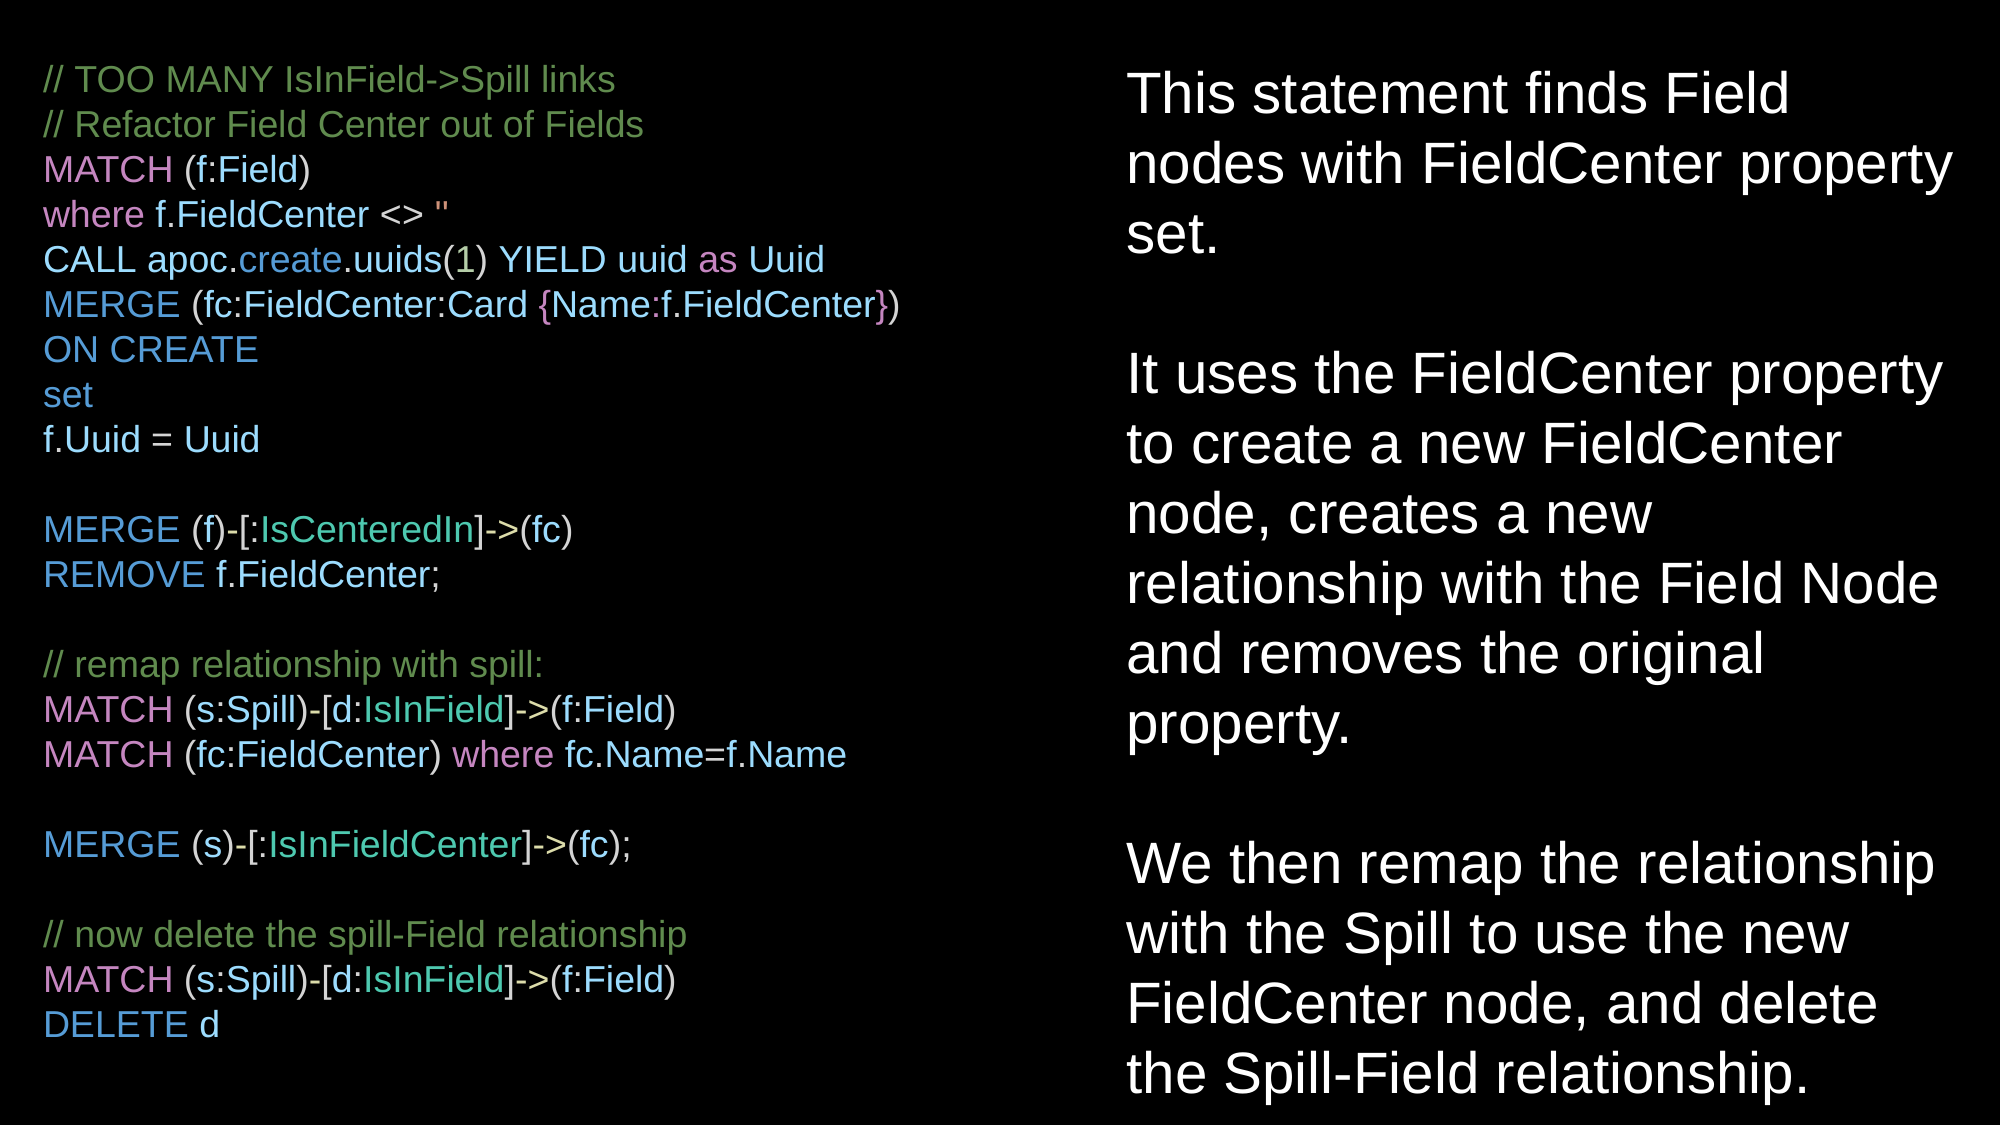

// TOO MANY IsInField->Spill links
// Refactor Field Center out of Fields
MATCH (f:Field)
where f.FieldCenter <> ''
CALL apoc.create.uuids(1) YIELD uuid as Uuid
MERGE (fc:FieldCenter:Card {Name:f.FieldCenter})
ON CREATE
set
f.Uuid = Uuid
MERGE (f)-[:IsCenteredIn]->(fc)
REMOVE f.FieldCenter;
// remap relationship with spill:
MATCH (s:Spill)-[d:IsInField]->(f:Field)
MATCH (fc:FieldCenter) where fc.Name=f.Name
MERGE (s)-[:IsInFieldCenter]->(fc);
// now delete the spill-Field relationship
MATCH (s:Spill)-[d:IsInField]->(f:Field)
DELETE d
This statement finds Field nodes with FieldCenter property set.

It uses the FieldCenter property to create a new FieldCenter node, creates a new relationship with the Field Node and removes the original property.

We then remap the relationship with the Spill to use the new FieldCenter node, and delete the Spill-Field relationship.